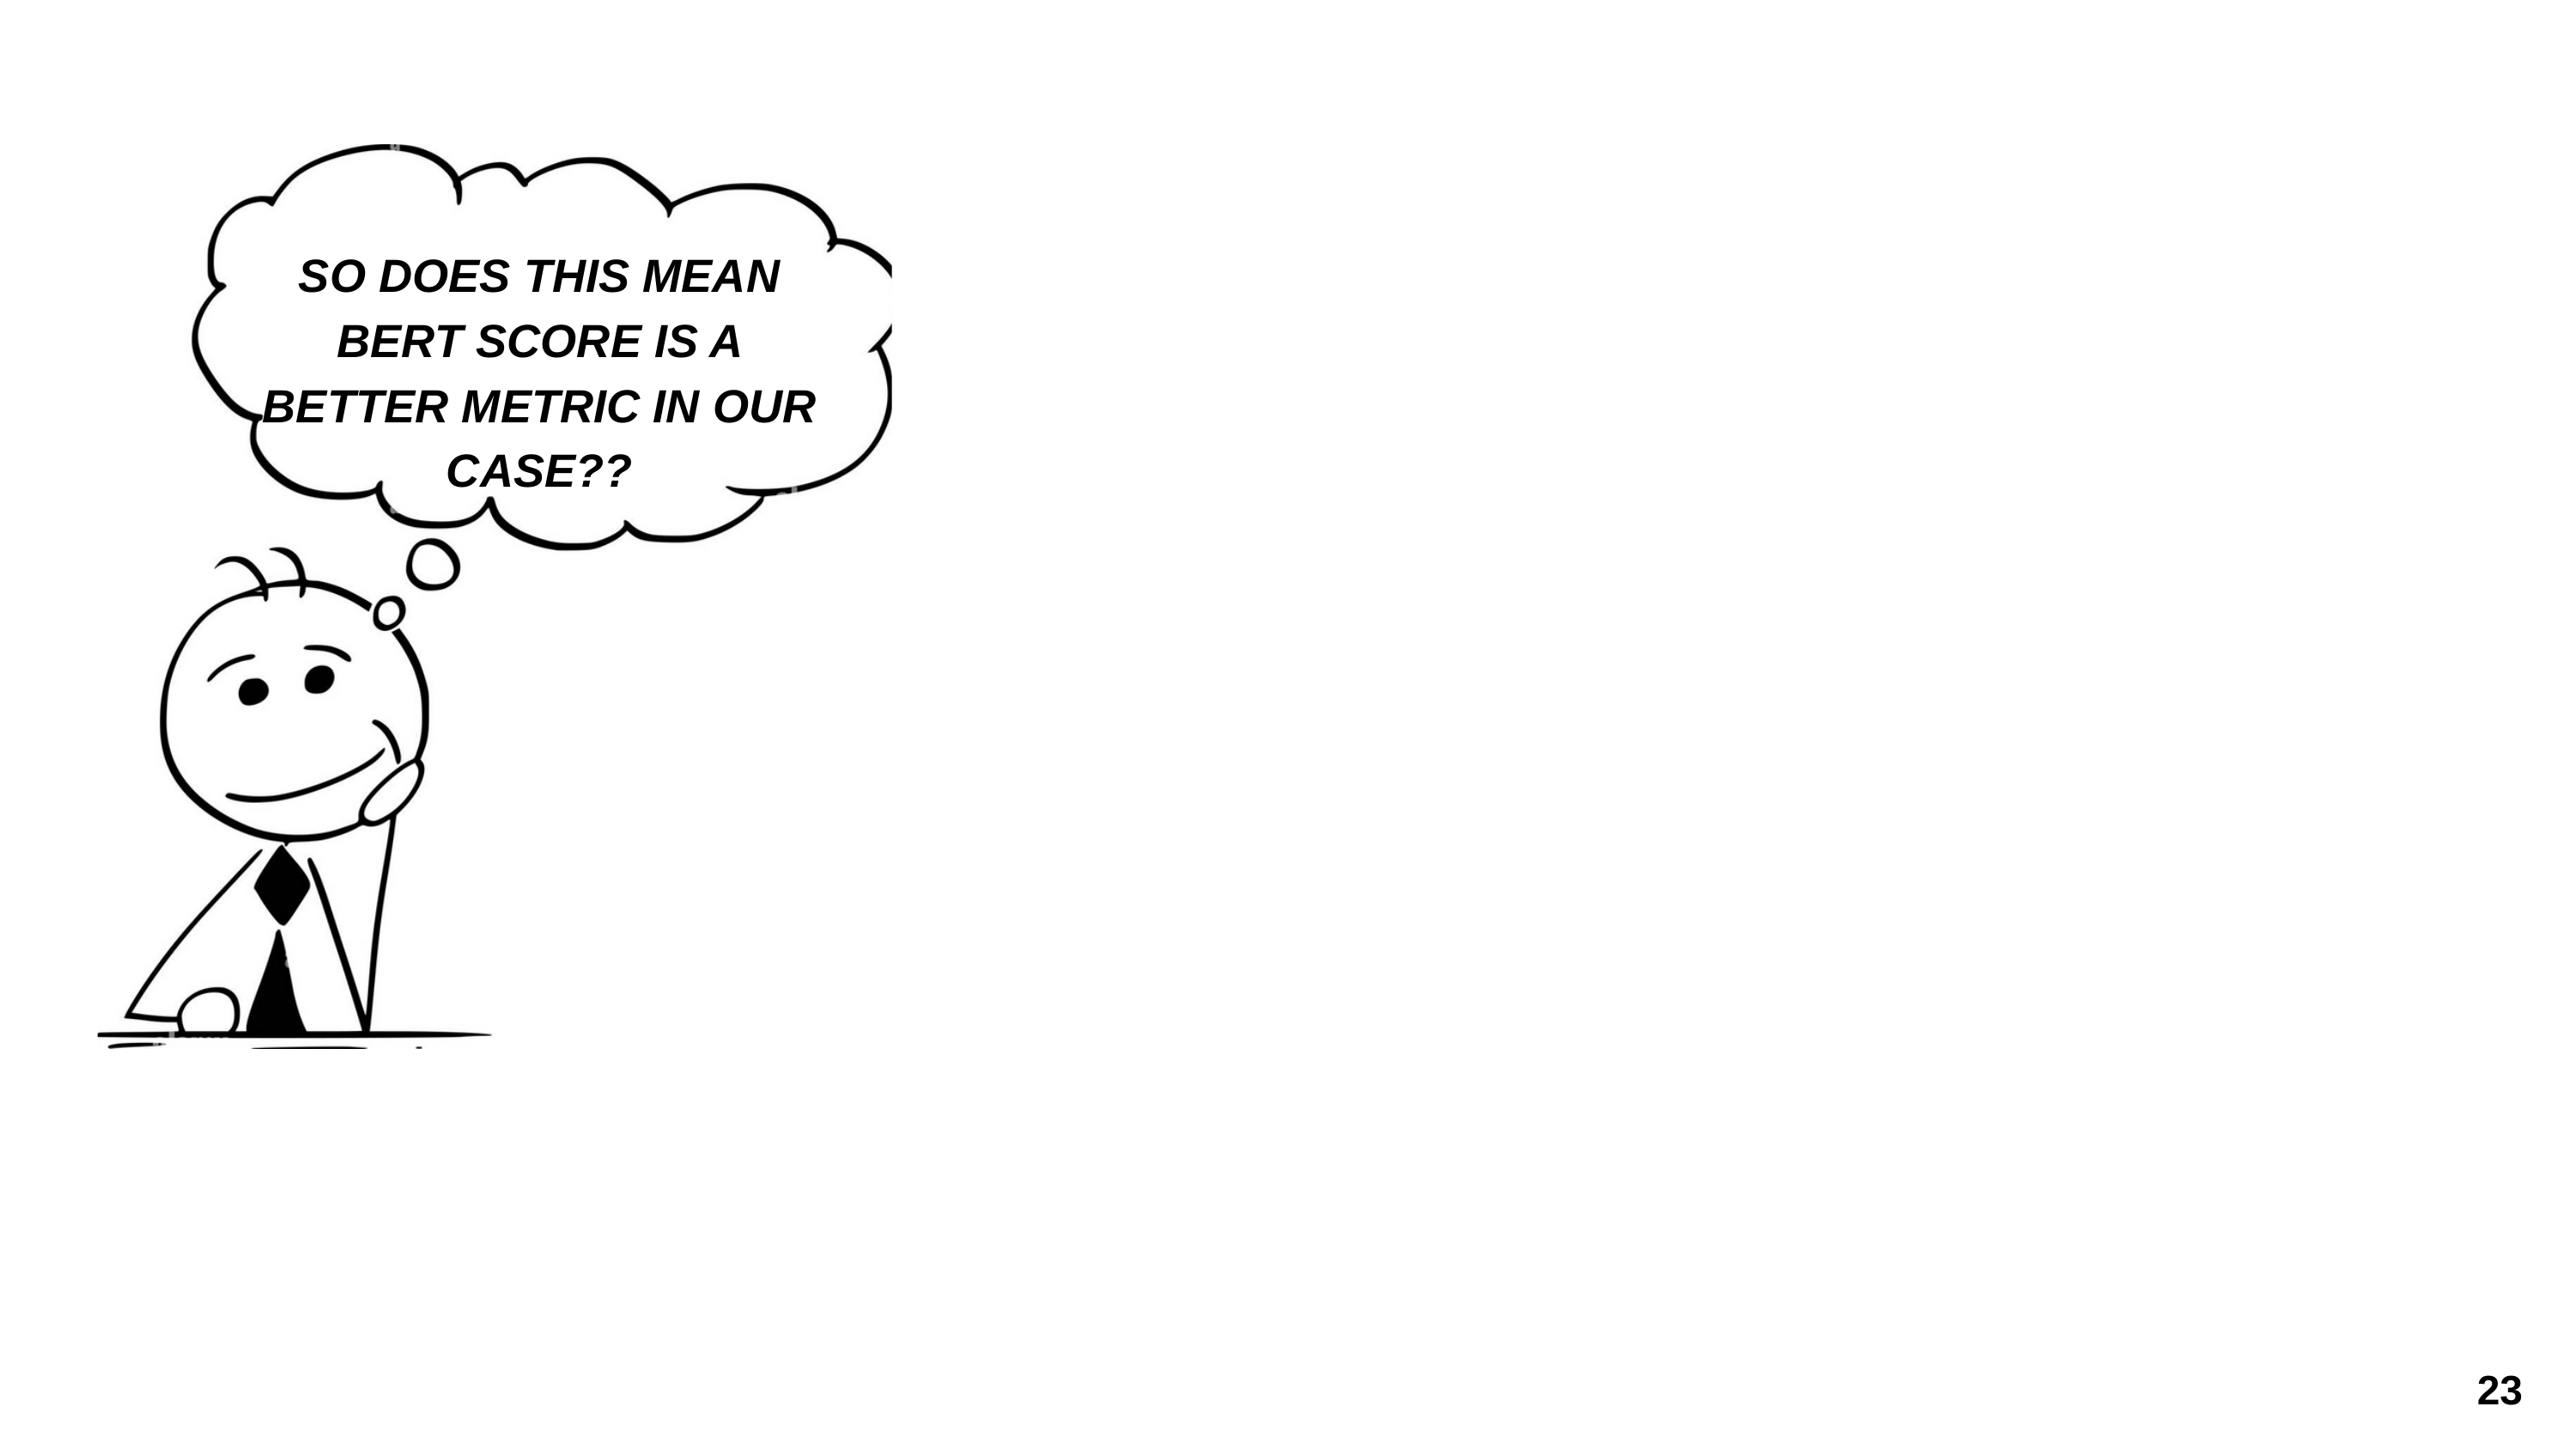

SO DOES THIS MEAN BERT SCORE IS A BETTER METRIC IN OUR CASE??
23